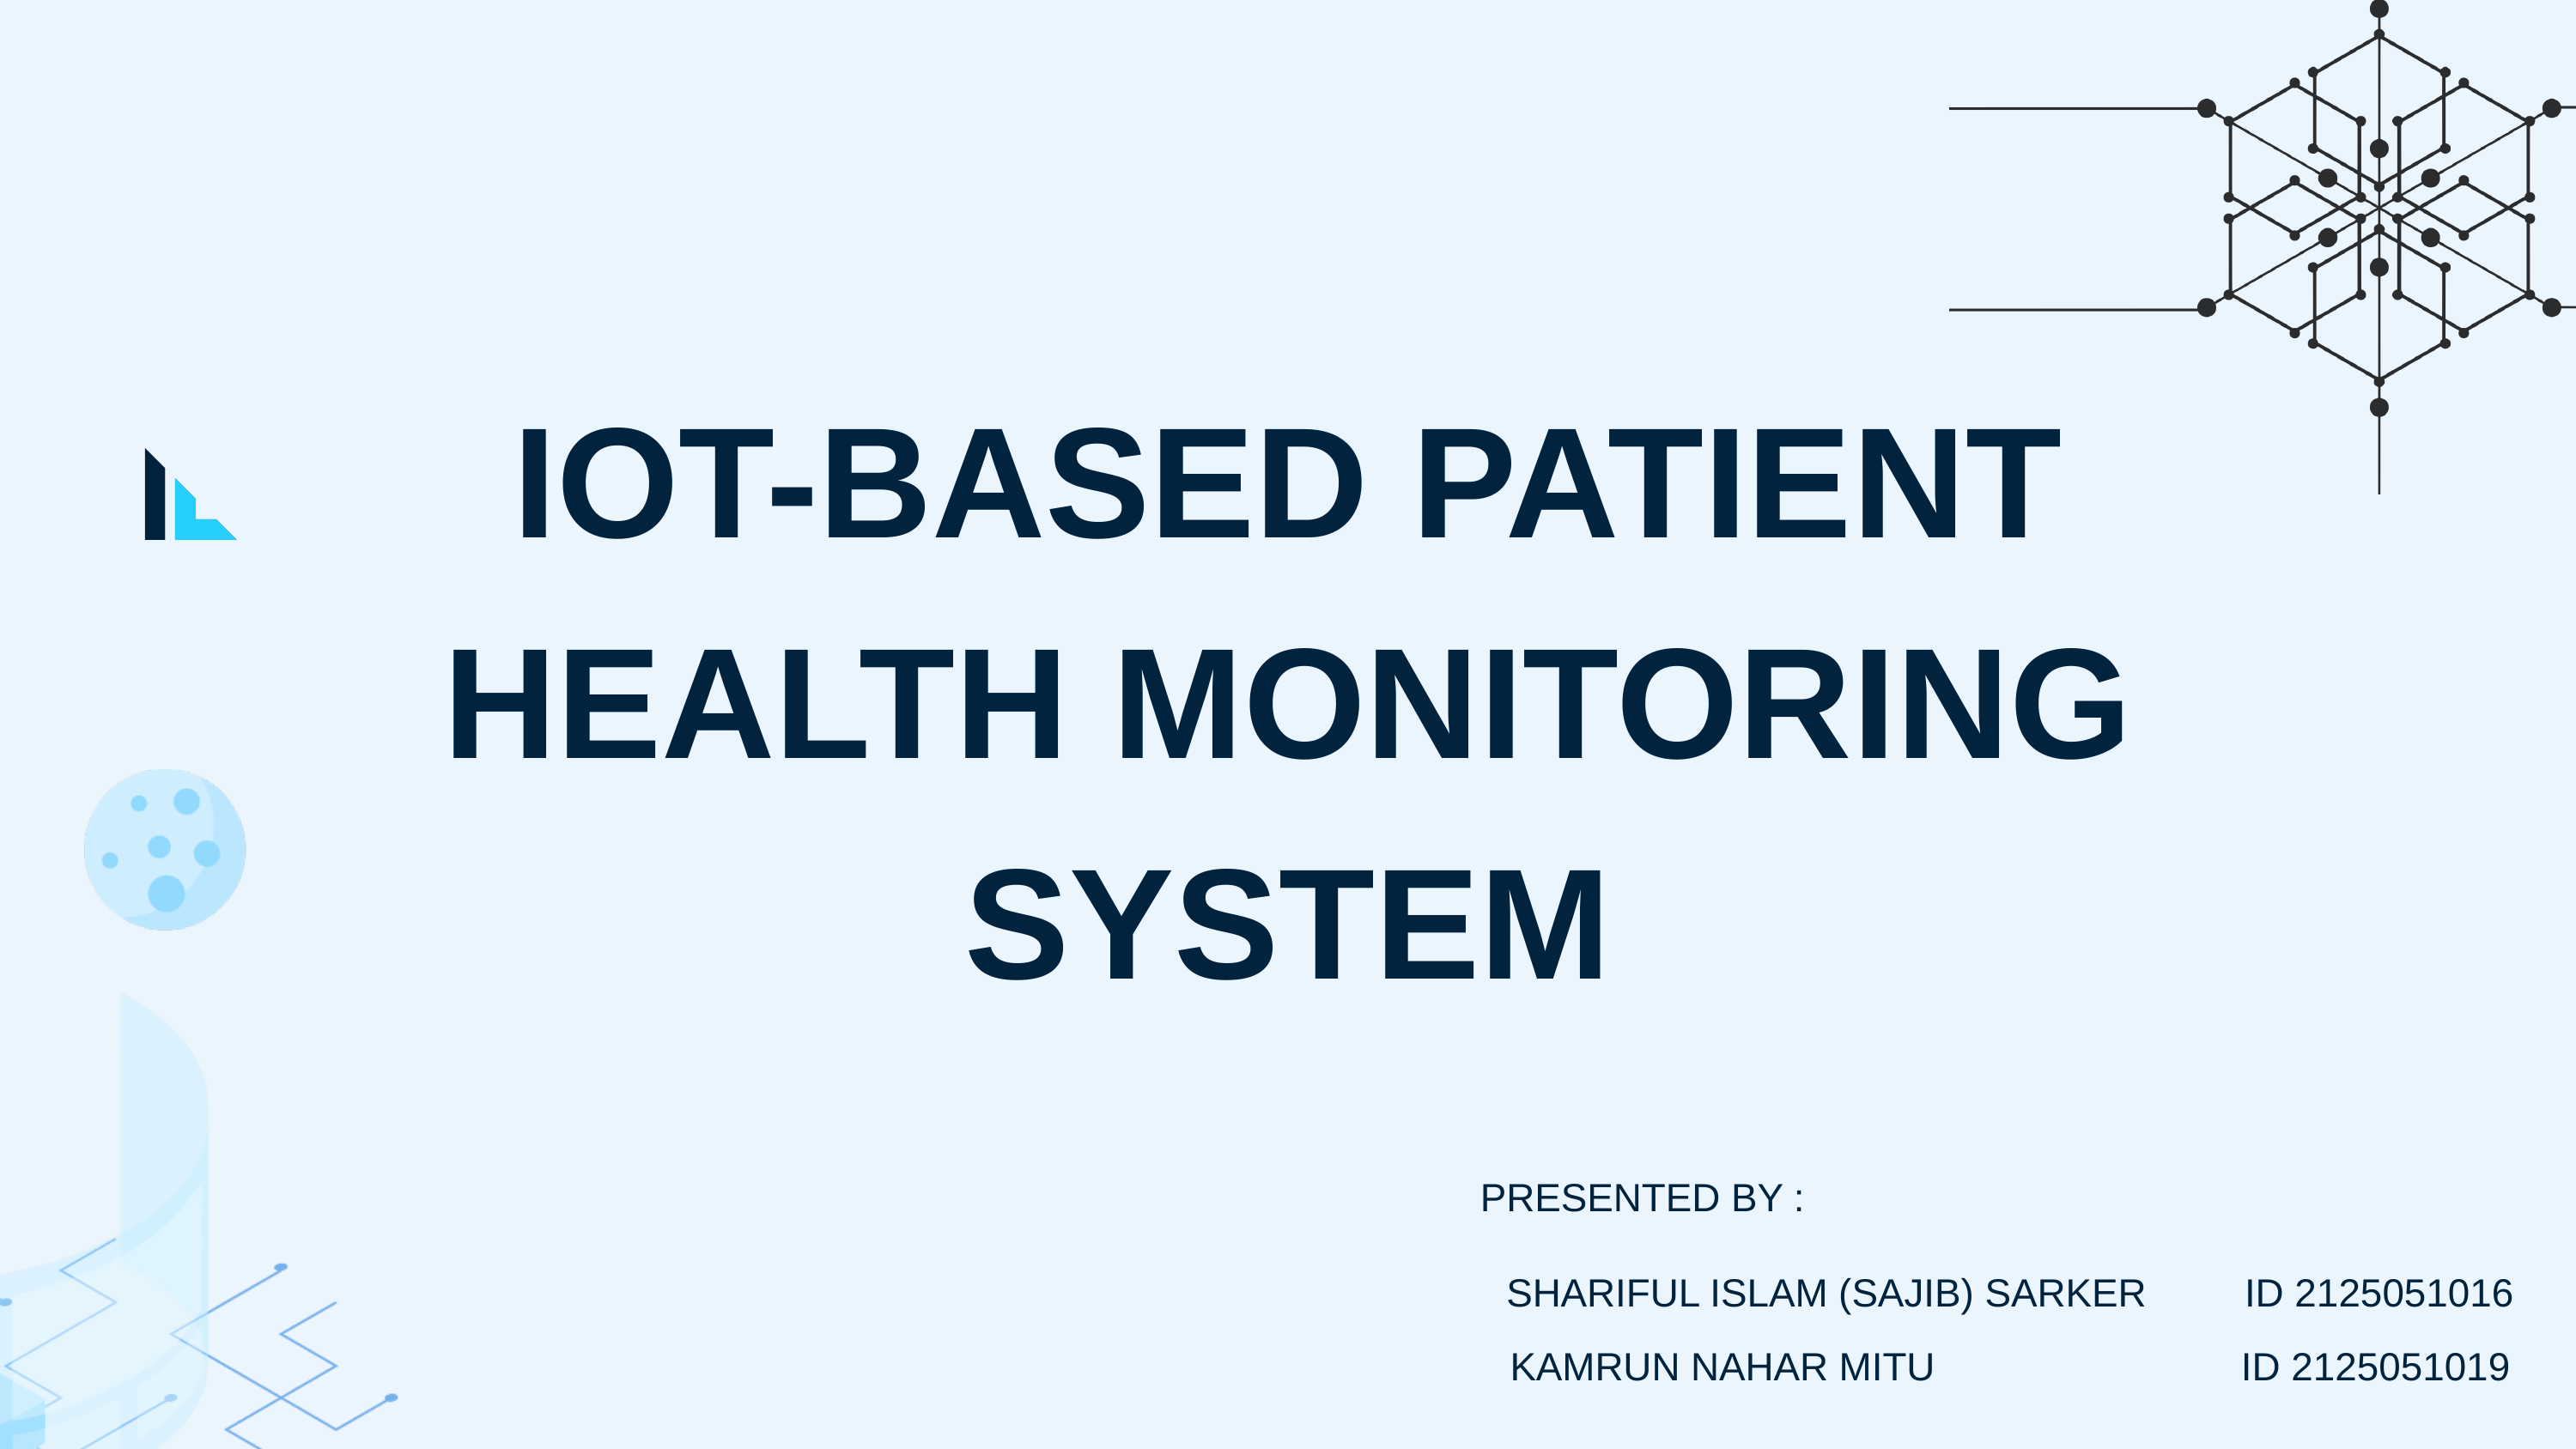

IOT-BASED PATIENT HEALTH MONITORING SYSTEM

PRESENTED BY :
SHARIFUL ISLAM (SAJIB) SARKER         ID 2125051016
KAMRUN NAHAR MITU                            ID 2125051019